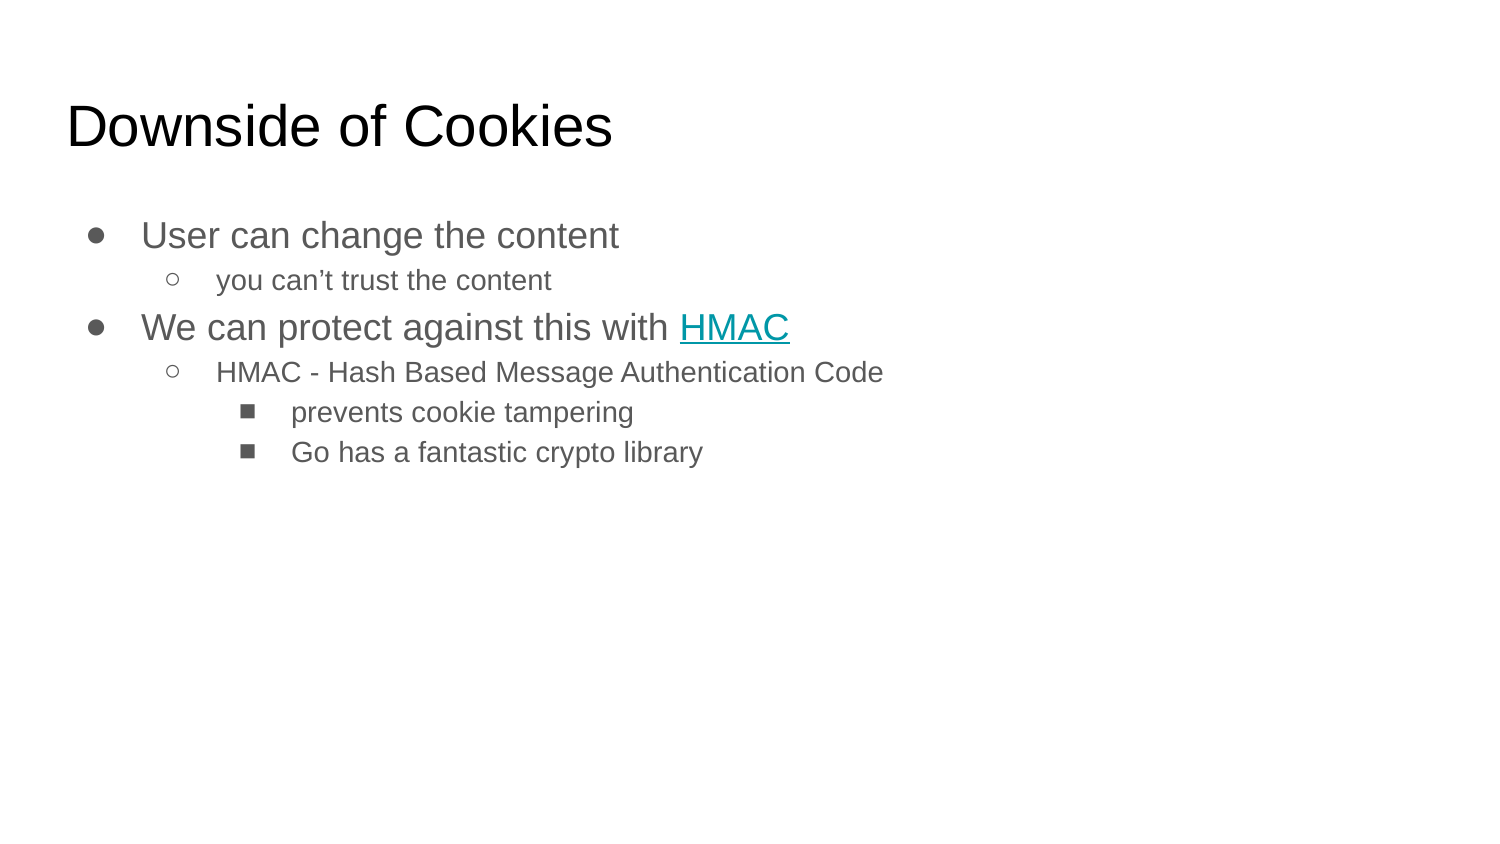

# Downside of Cookies
User can change the content
you can’t trust the content
We can protect against this with HMAC
HMAC - Hash Based Message Authentication Code
prevents cookie tampering
Go has a fantastic crypto library